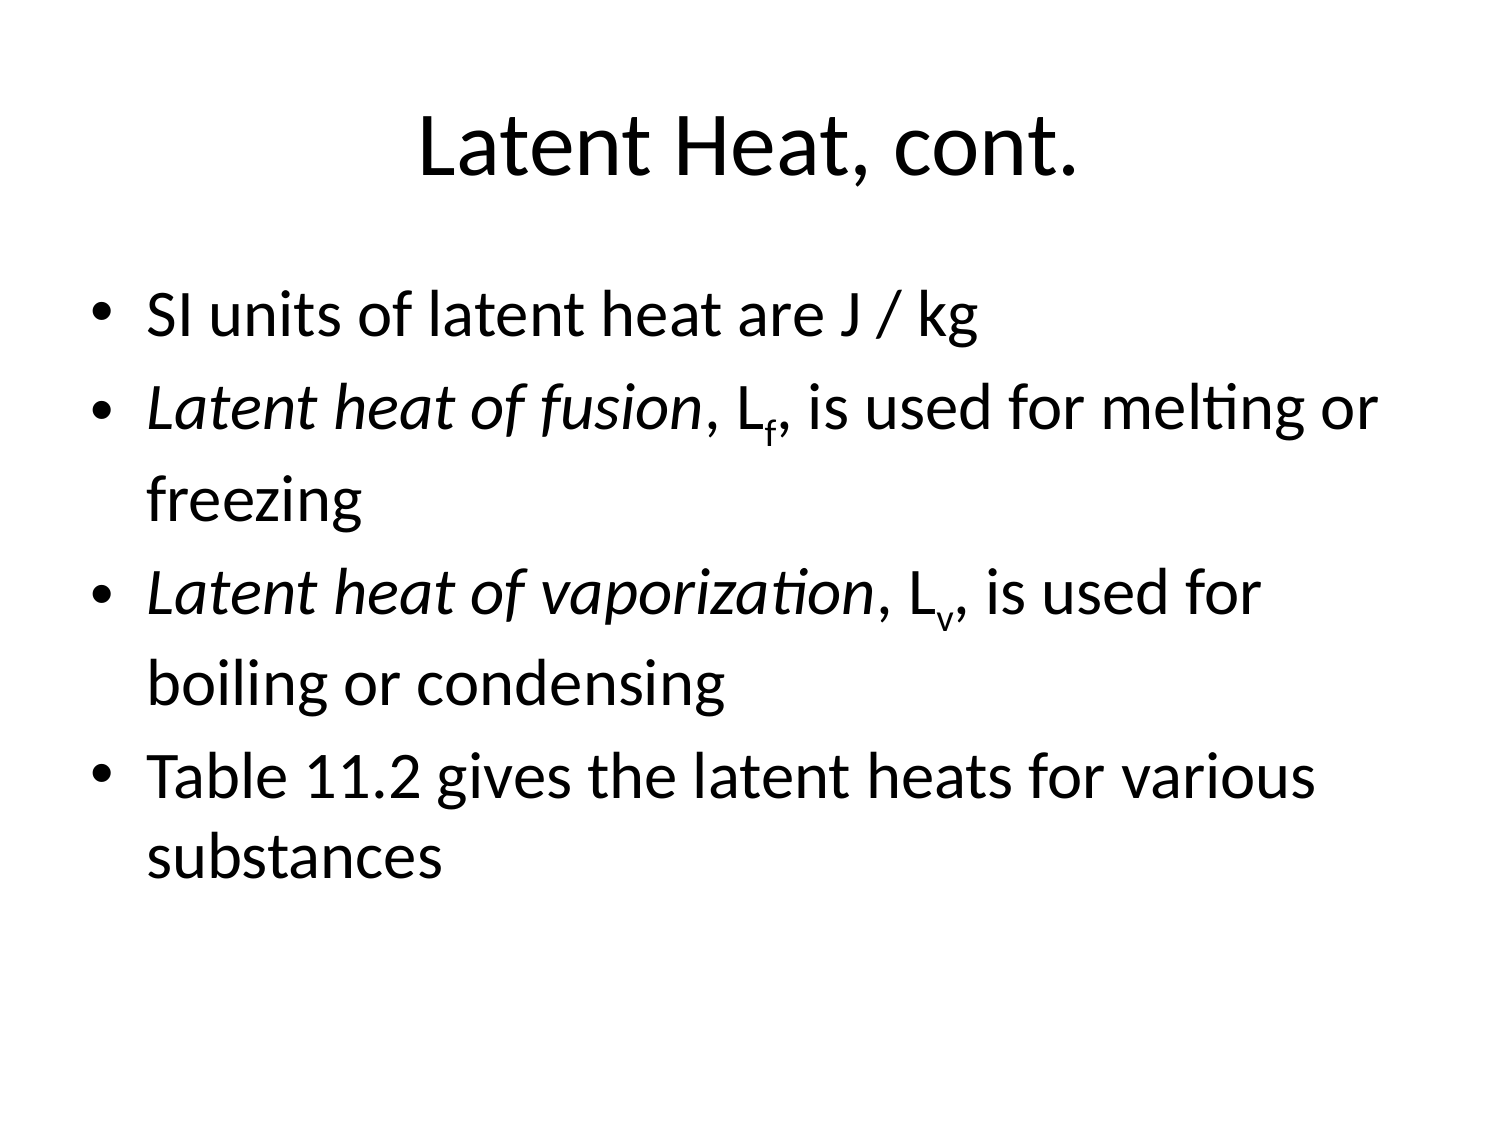

# Latent Heat, cont.
SI units of latent heat are J / kg
Latent heat of fusion, Lf, is used for melting or freezing
Latent heat of vaporization, Lv, is used for boiling or condensing
Table 11.2 gives the latent heats for various substances